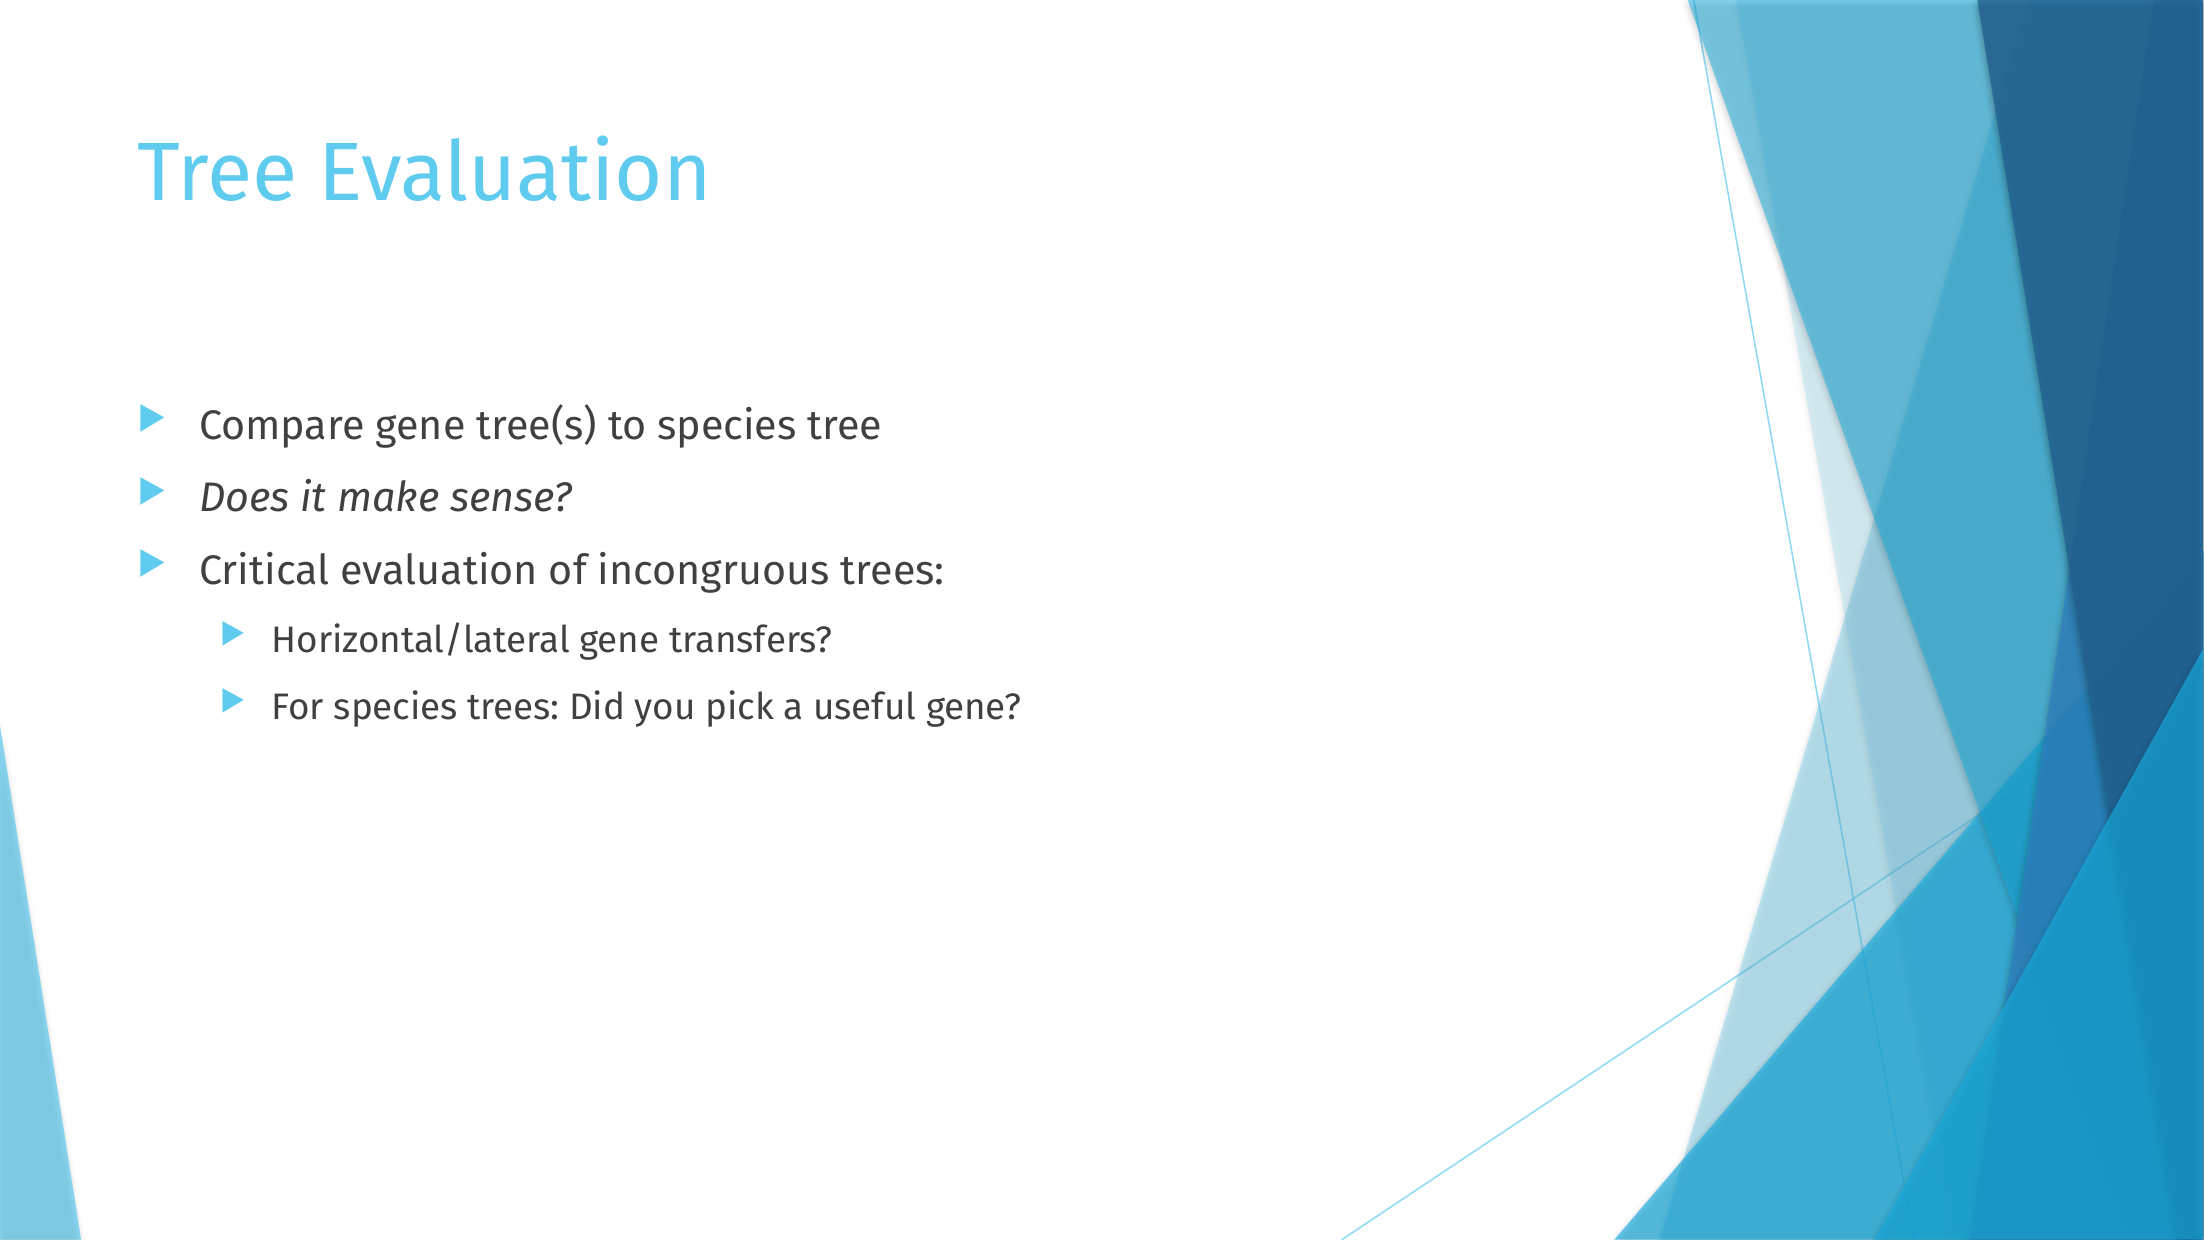

# Tree Evaluation
Compare gene tree(s) to species tree
Does it make sense?
Critical evaluation of incongruous trees:
Horizontal/lateral gene transfers?
For species trees: Did you pick a useful gene?